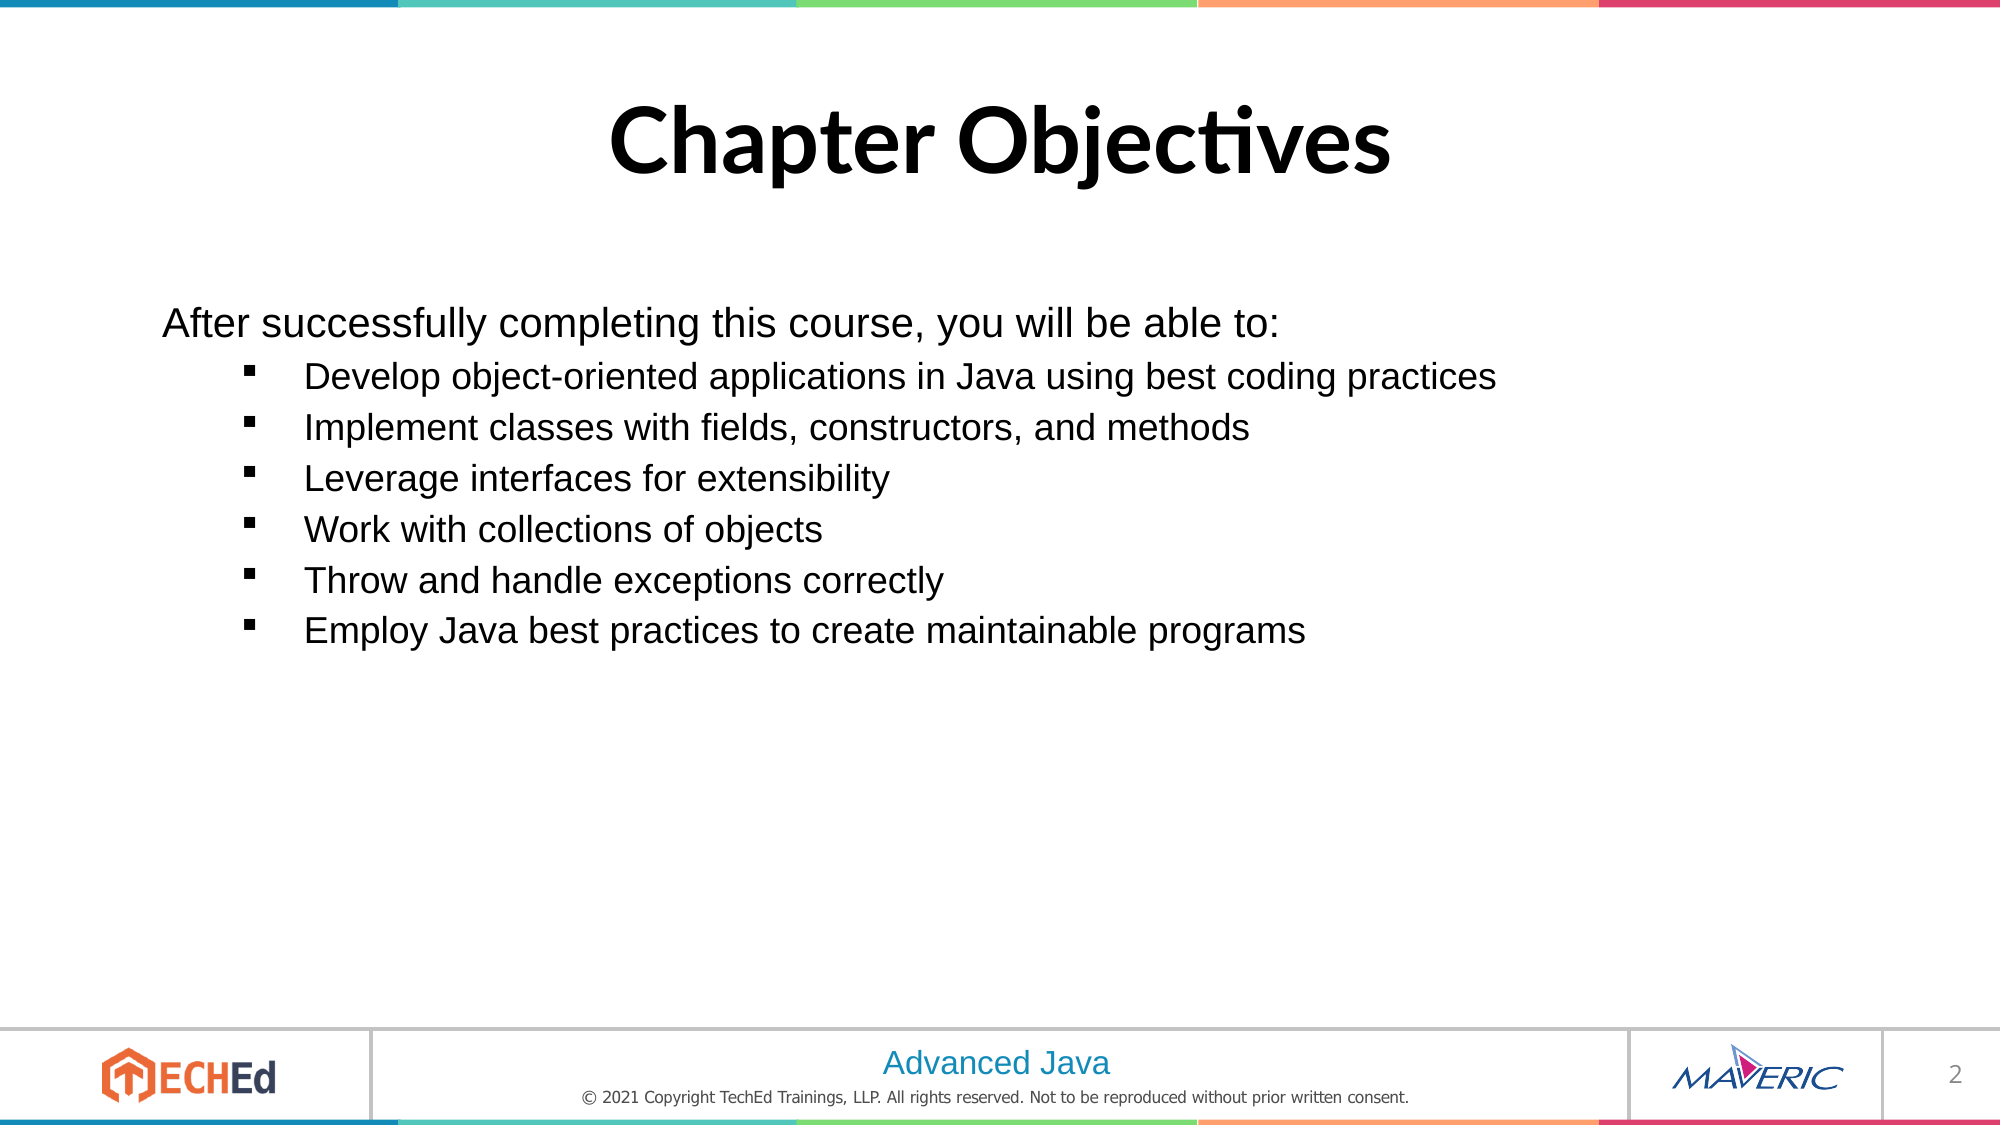

# Chapter Objectives
After successfully completing this course, you will be able to:
Develop object-oriented applications in Java using best coding practices
Implement classes with fields, constructors, and methods
Leverage interfaces for extensibility
Work with collections of objects
Throw and handle exceptions correctly
Employ Java best practices to create maintainable programs